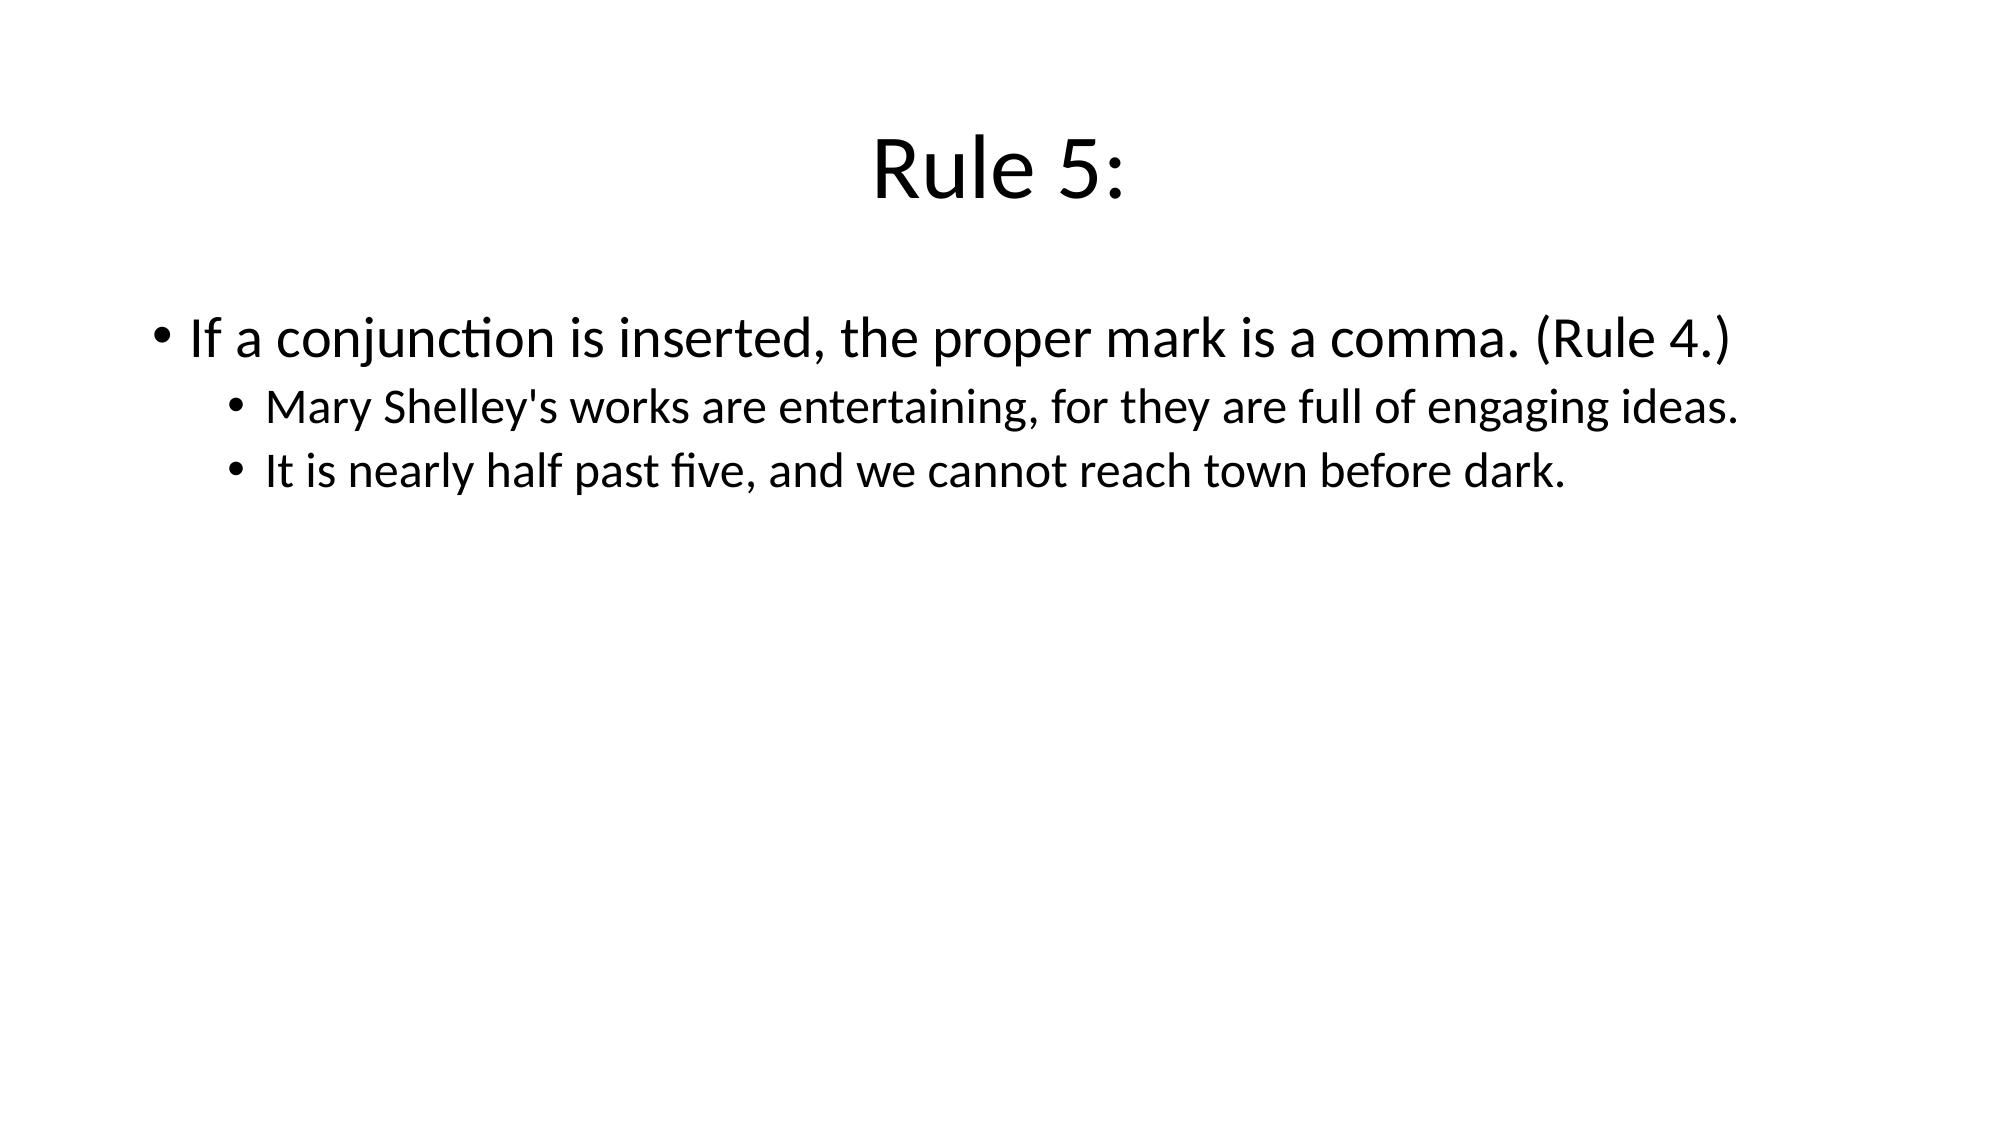

# Rule 5:
If a conjunction is inserted, the proper mark is a comma. (Rule 4.)
Mary Shelley's works are entertaining, for they are full of engaging ideas.
It is nearly half past five, and we cannot reach town before dark.